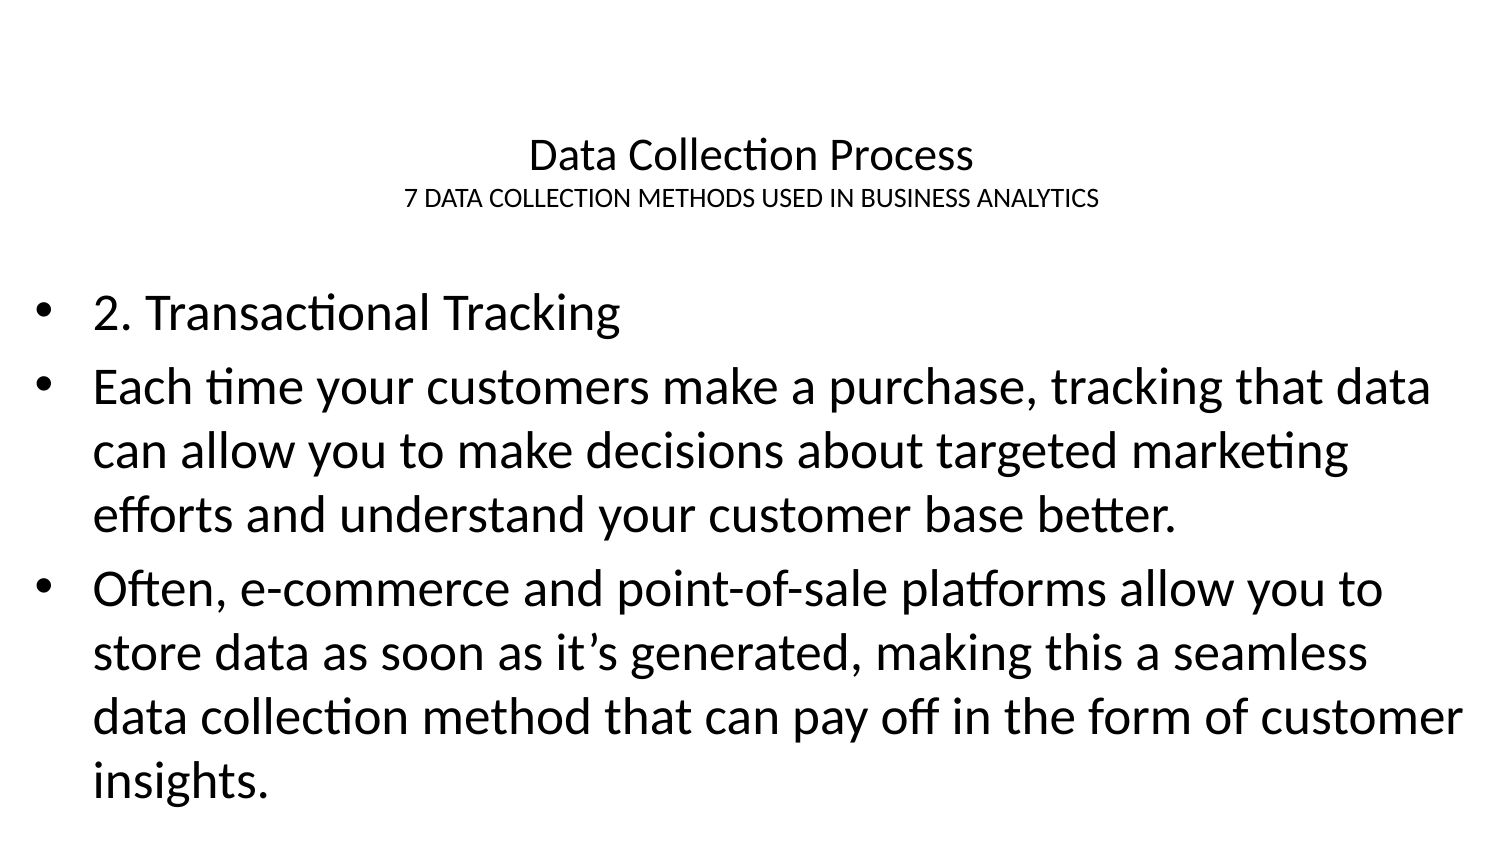

# Data Collection Process 7 DATA COLLECTION METHODS USED IN BUSINESS ANALYTICS
2. Transactional Tracking
Each time your customers make a purchase, tracking that data can allow you to make decisions about targeted marketing efforts and understand your customer base better.
Often, e-commerce and point-of-sale platforms allow you to store data as soon as it’s generated, making this a seamless data collection method that can pay off in the form of customer insights.